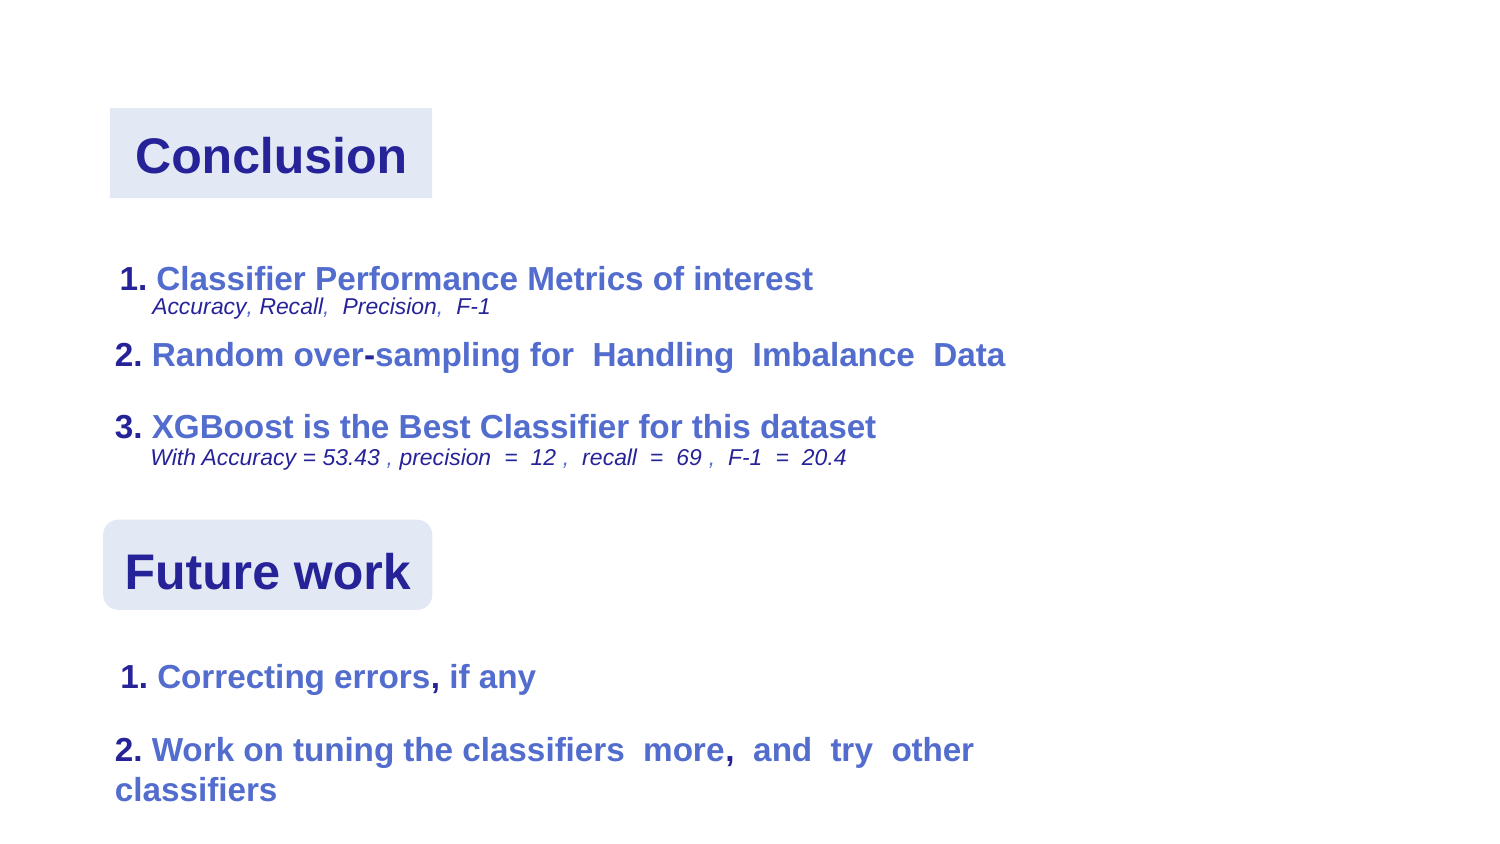

# Conclusion
1. Classifier Performance Metrics of interest
Accuracy, Recall,  Precision,  F-1
2. Random over-sampling for  Handling  Imbalance  Data
3. XGBoost is the Best Classifier for this dataset
With Accuracy = 53.43 , precision  =  12 ,  recall  =  69 ,  F-1  =  20.4
Future work
1. Correcting errors, if any
2. Work on tuning the classifiers  more,  and  try  other  classifiers